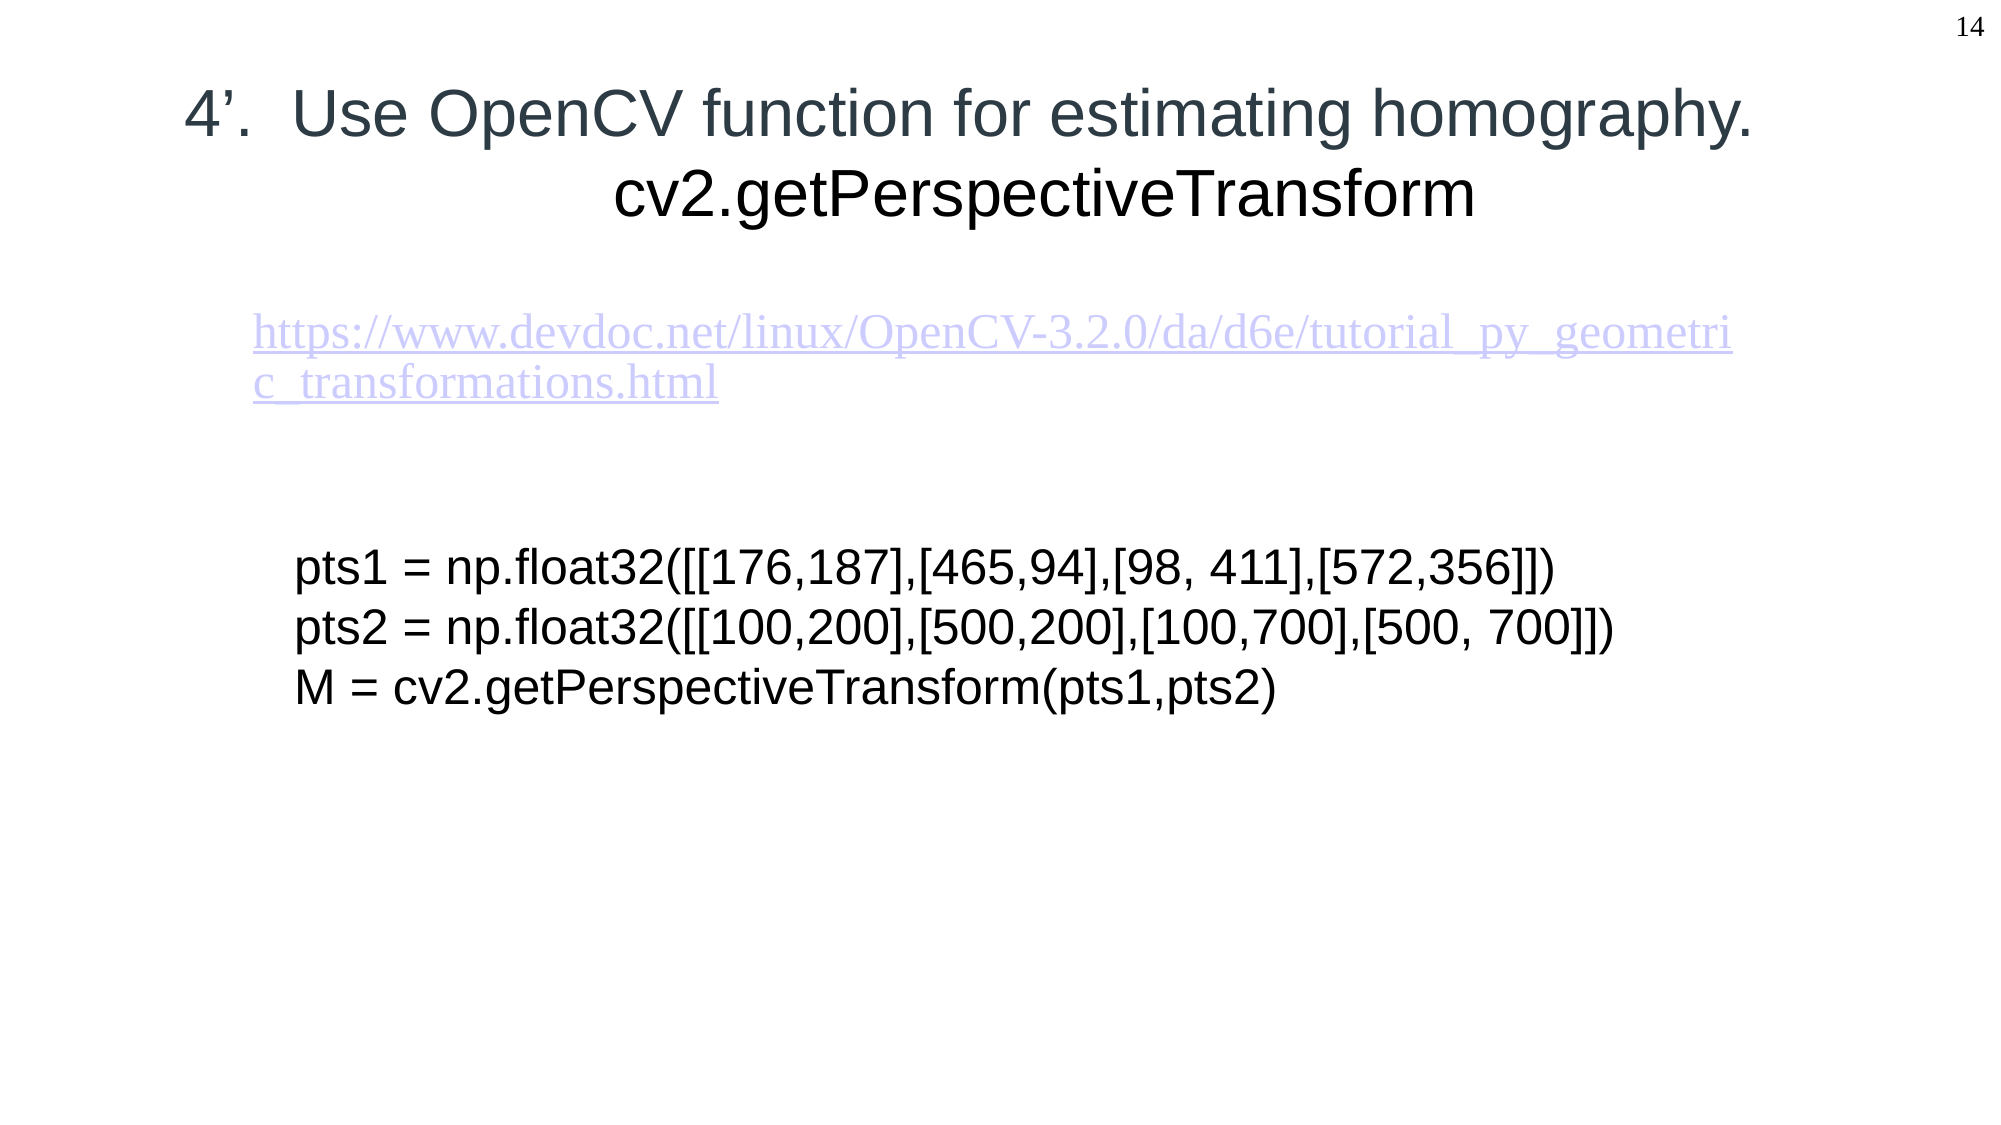

14
# 4’.  Use OpenCV function for estimating homography. cv2.getPerspectiveTransform
https://www.devdoc.net/linux/OpenCV-3.2.0/da/d6e/tutorial_py_geometric_transformations.html

pts1 = np.float32([[176,187],[465,94],[98, 411],[572,356]])
pts2 = np.float32([[100,200],[500,200],[100,700],[500, 700]])
M = cv2.getPerspectiveTransform(pts1,pts2)